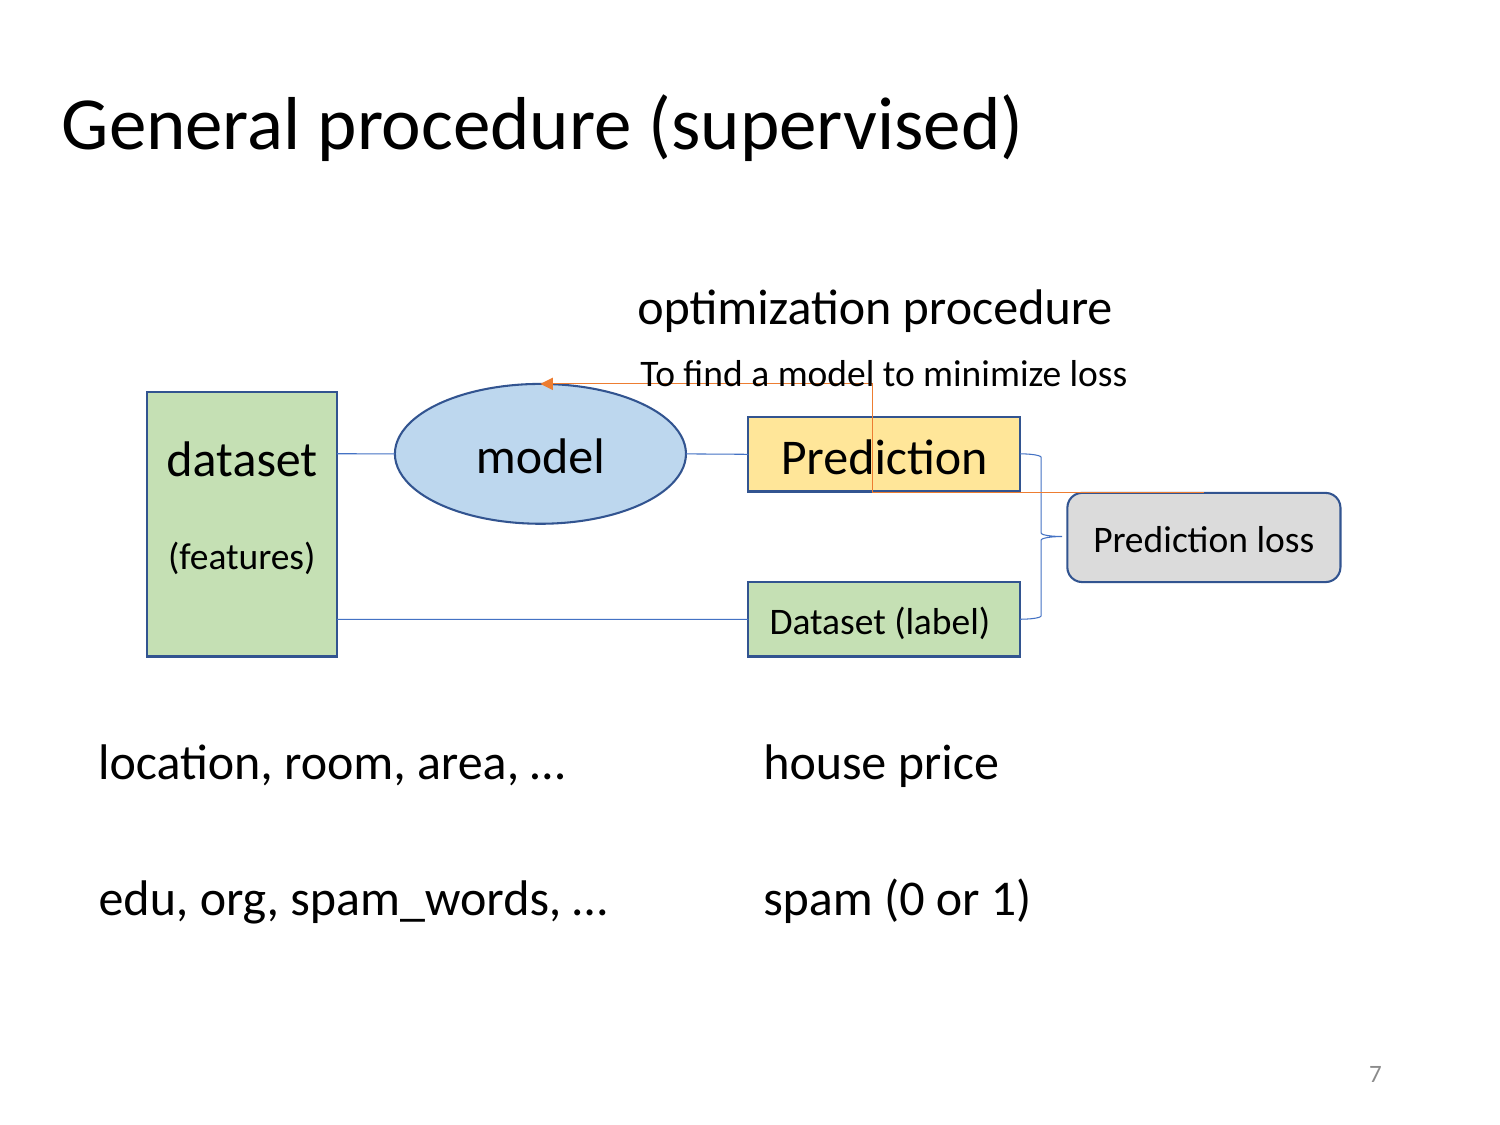

# General procedure (supervised)
optimization procedure
To find a model to minimize loss
model
dataset

(features)

Prediction

Prediction loss
Dataset (label)
location, room, area, …
house price
edu, org, spam_words, …
spam (0 or 1)
7